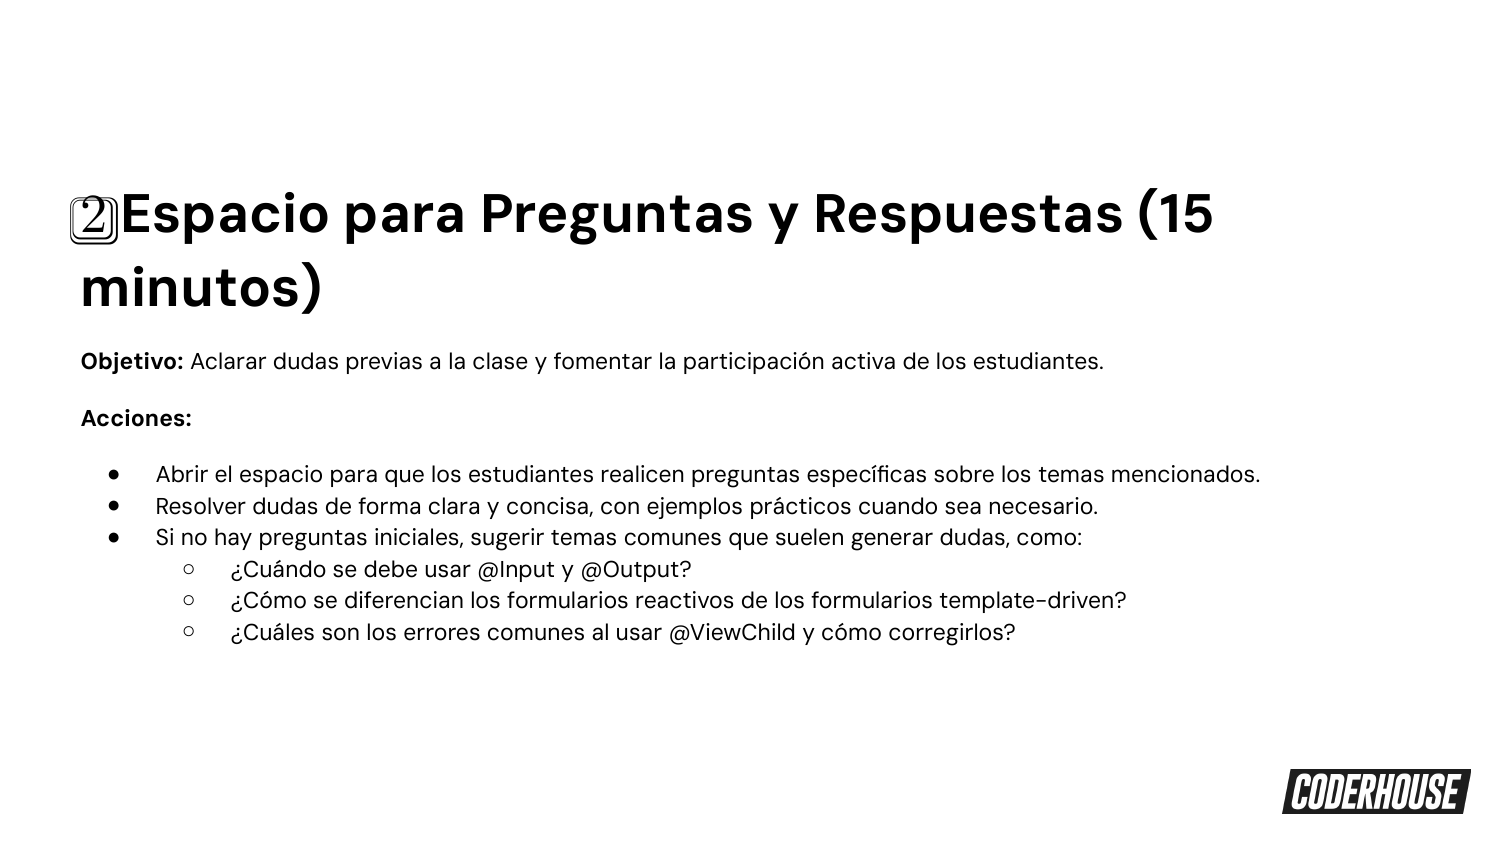

2️⃣ Espacio para Preguntas y Respuestas (15 minutos)
Objetivo: Aclarar dudas previas a la clase y fomentar la participación activa de los estudiantes.
Acciones:
Abrir el espacio para que los estudiantes realicen preguntas específicas sobre los temas mencionados.
Resolver dudas de forma clara y concisa, con ejemplos prácticos cuando sea necesario.
Si no hay preguntas iniciales, sugerir temas comunes que suelen generar dudas, como:
¿Cuándo se debe usar @Input y @Output?
¿Cómo se diferencian los formularios reactivos de los formularios template-driven?
¿Cuáles son los errores comunes al usar @ViewChild y cómo corregirlos?